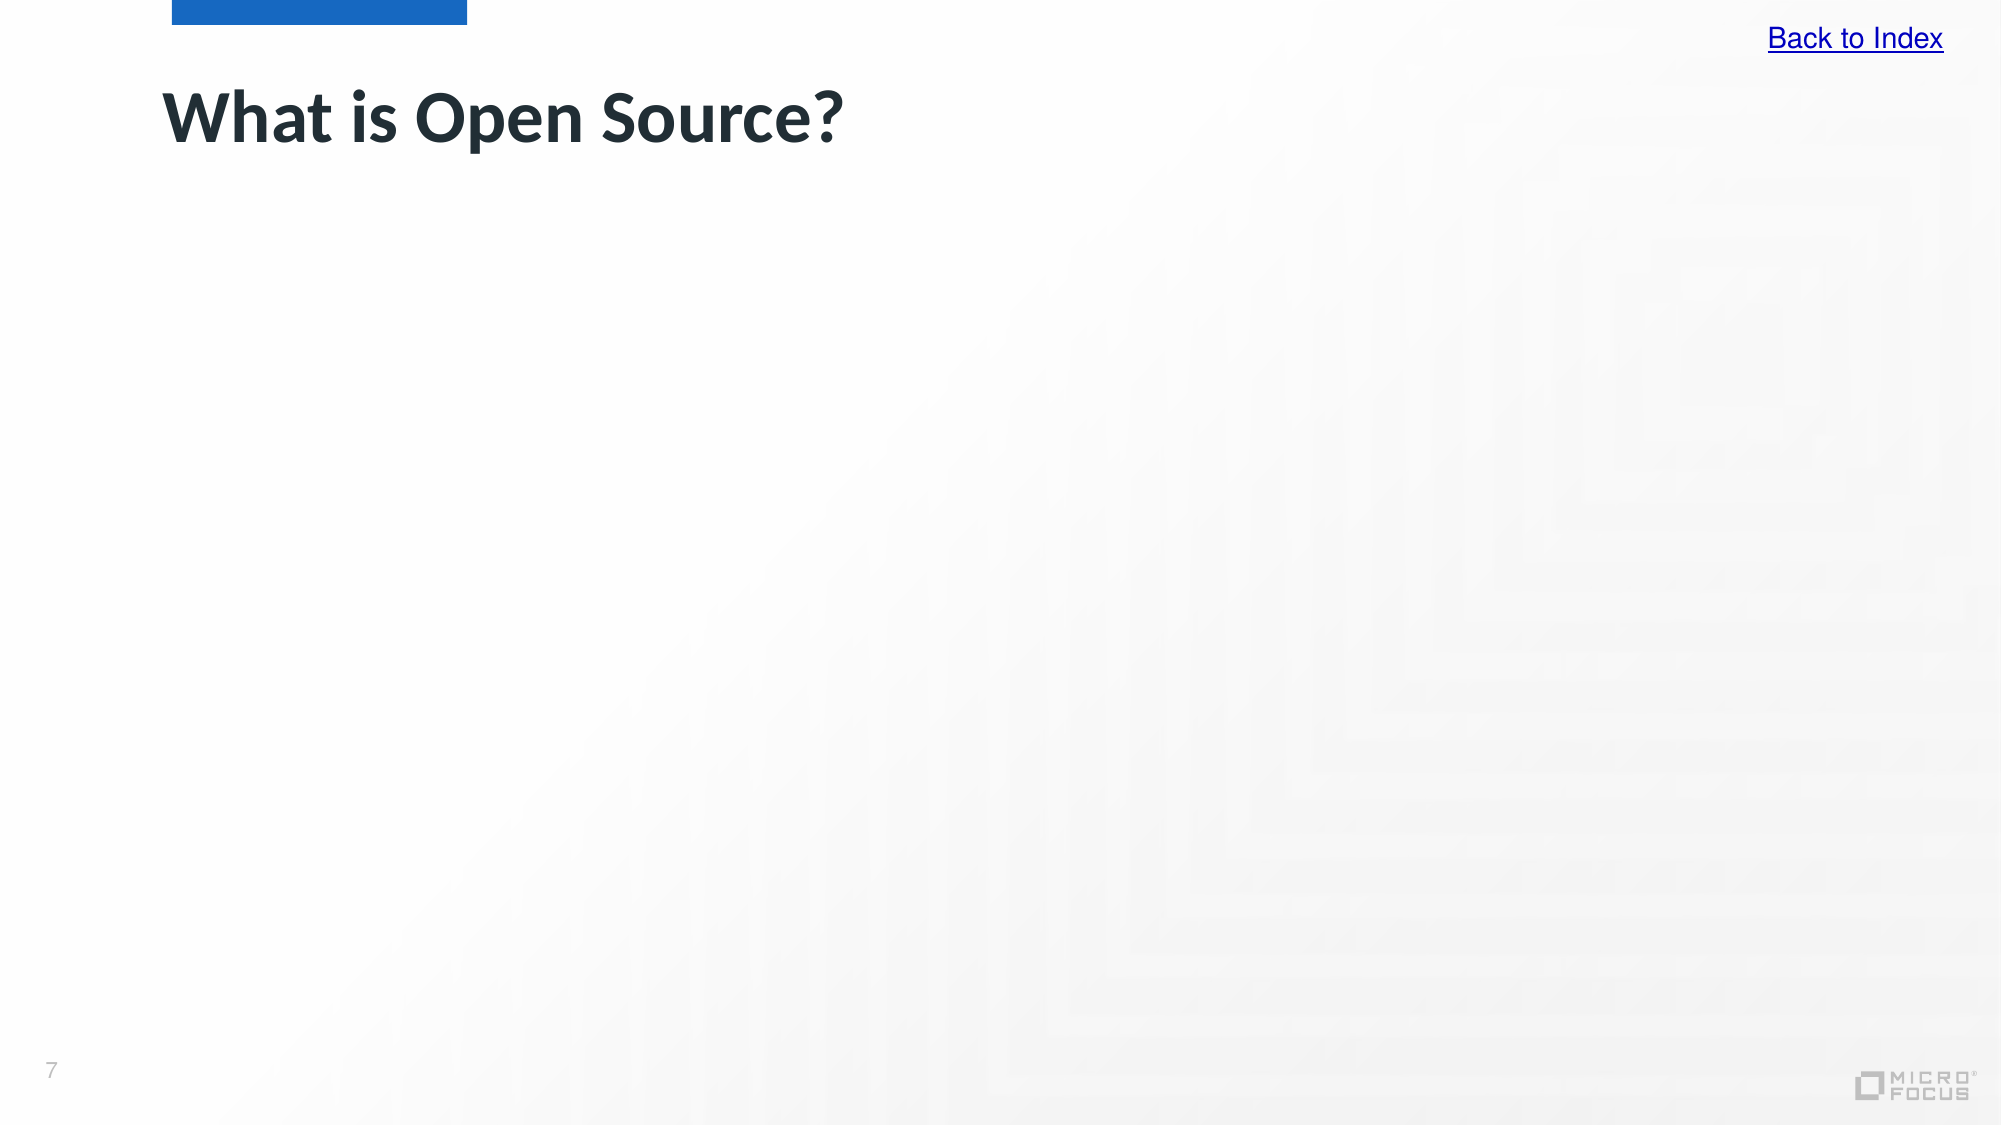

Back to Index
# What is Open Source?
7